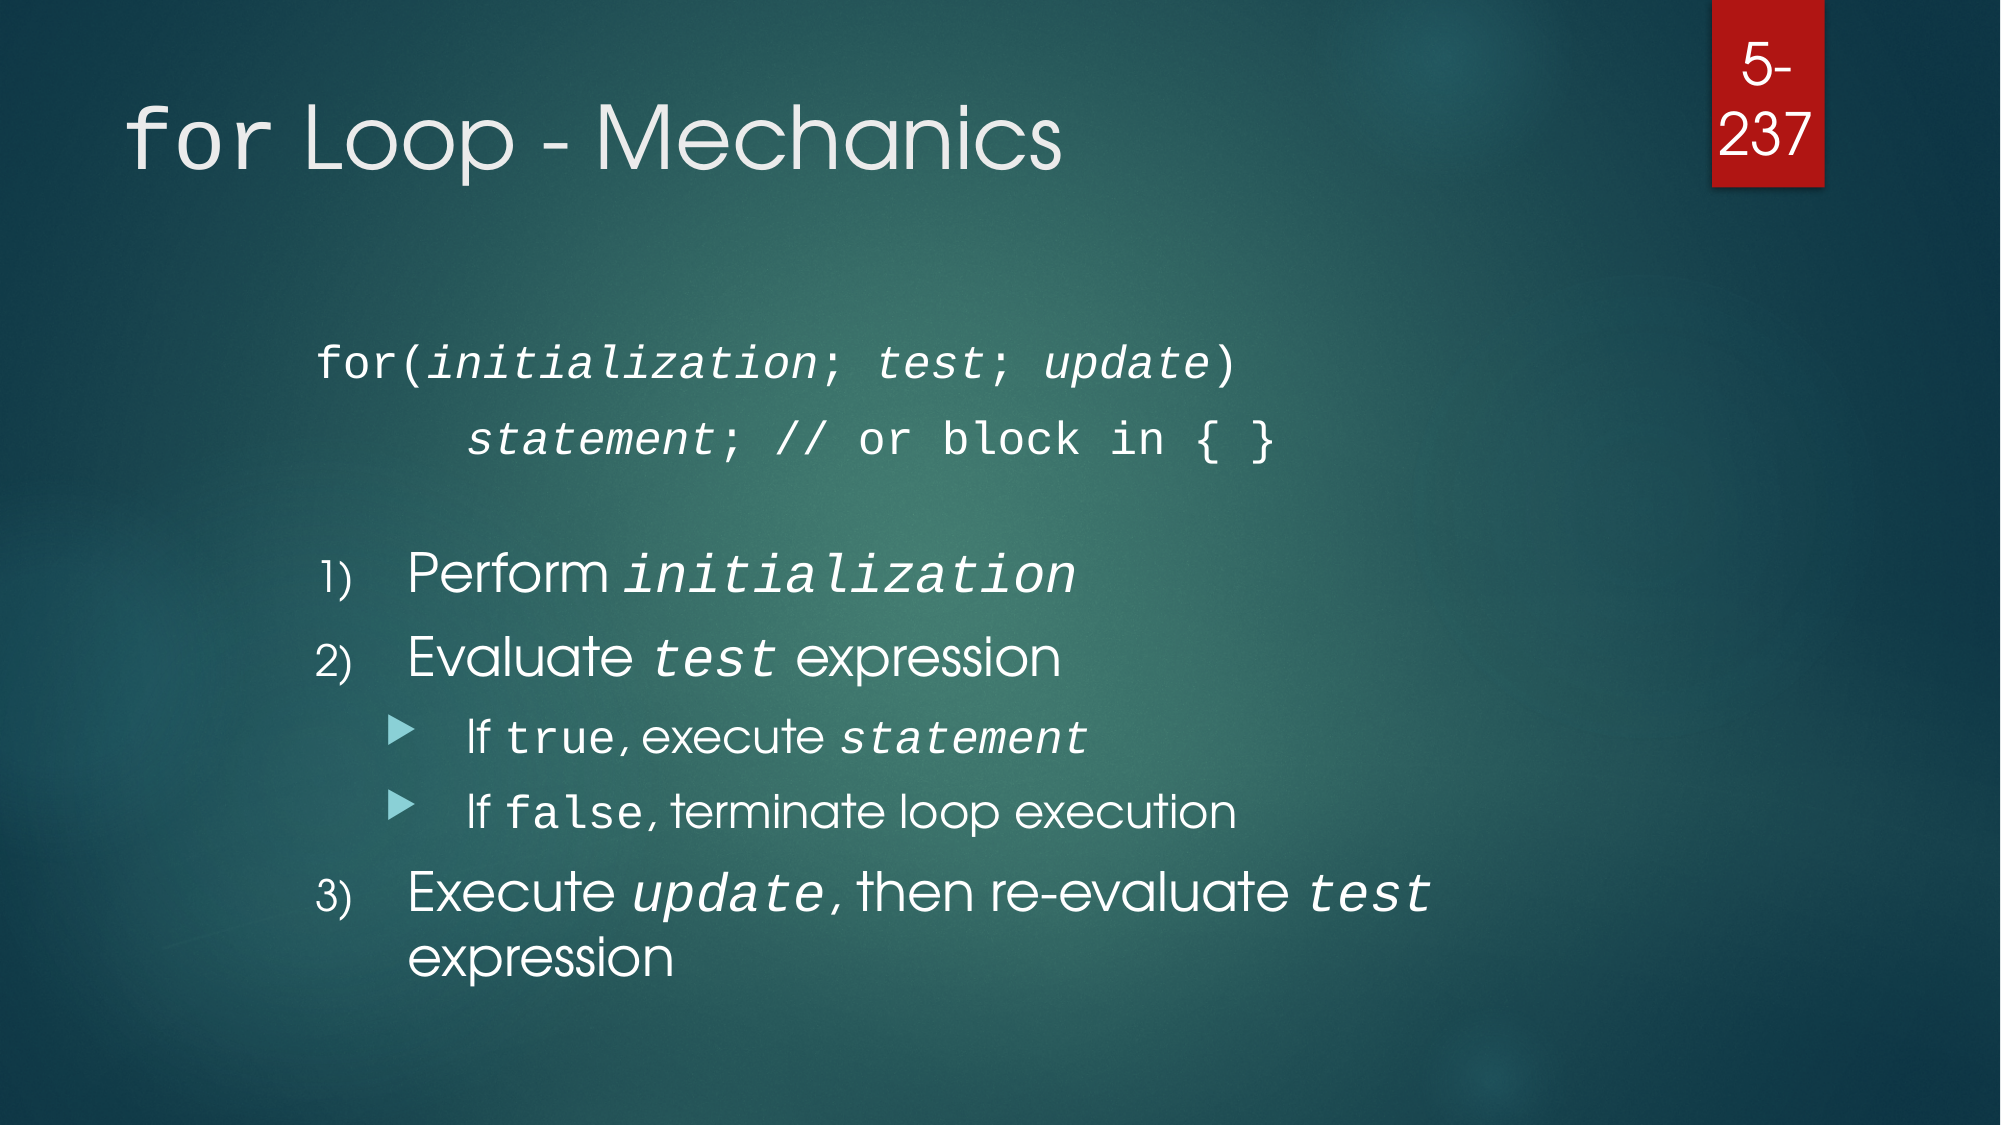

# for Loop - Mechanics
5-237
for(initialization; test; update)
		statement; // or block in { }
Perform initialization
Evaluate test expression
If true, execute statement
If false, terminate loop execution
Execute update, then re-evaluate test expression